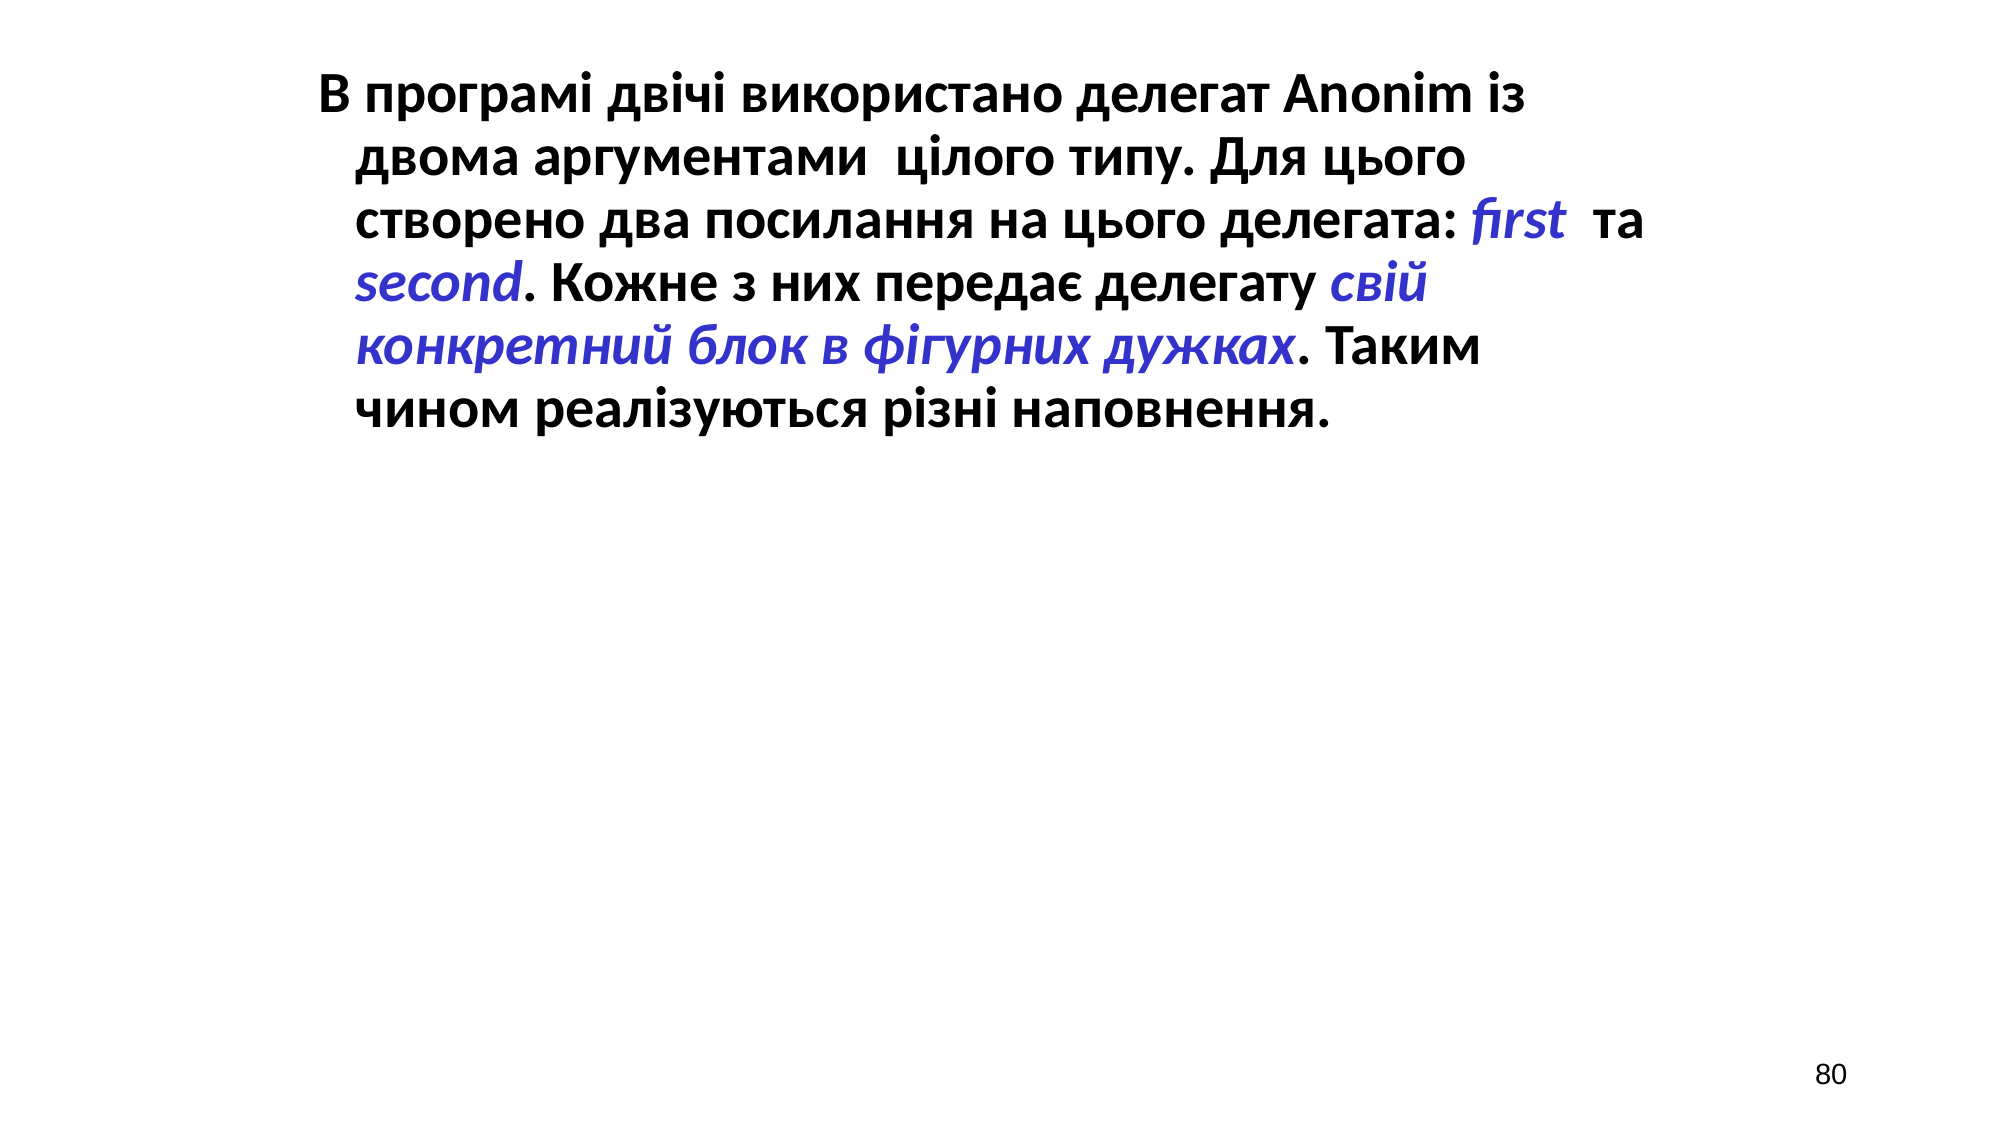

В програмі двічі використано делегат Anonim із двома аргументами  цілого типу. Для цього створено два посилання на цього делегата: first  та second. Кожне з них передає делегату свій конкретний блок в фігурних дужках. Таким чином реалізуються різні наповнення.
80